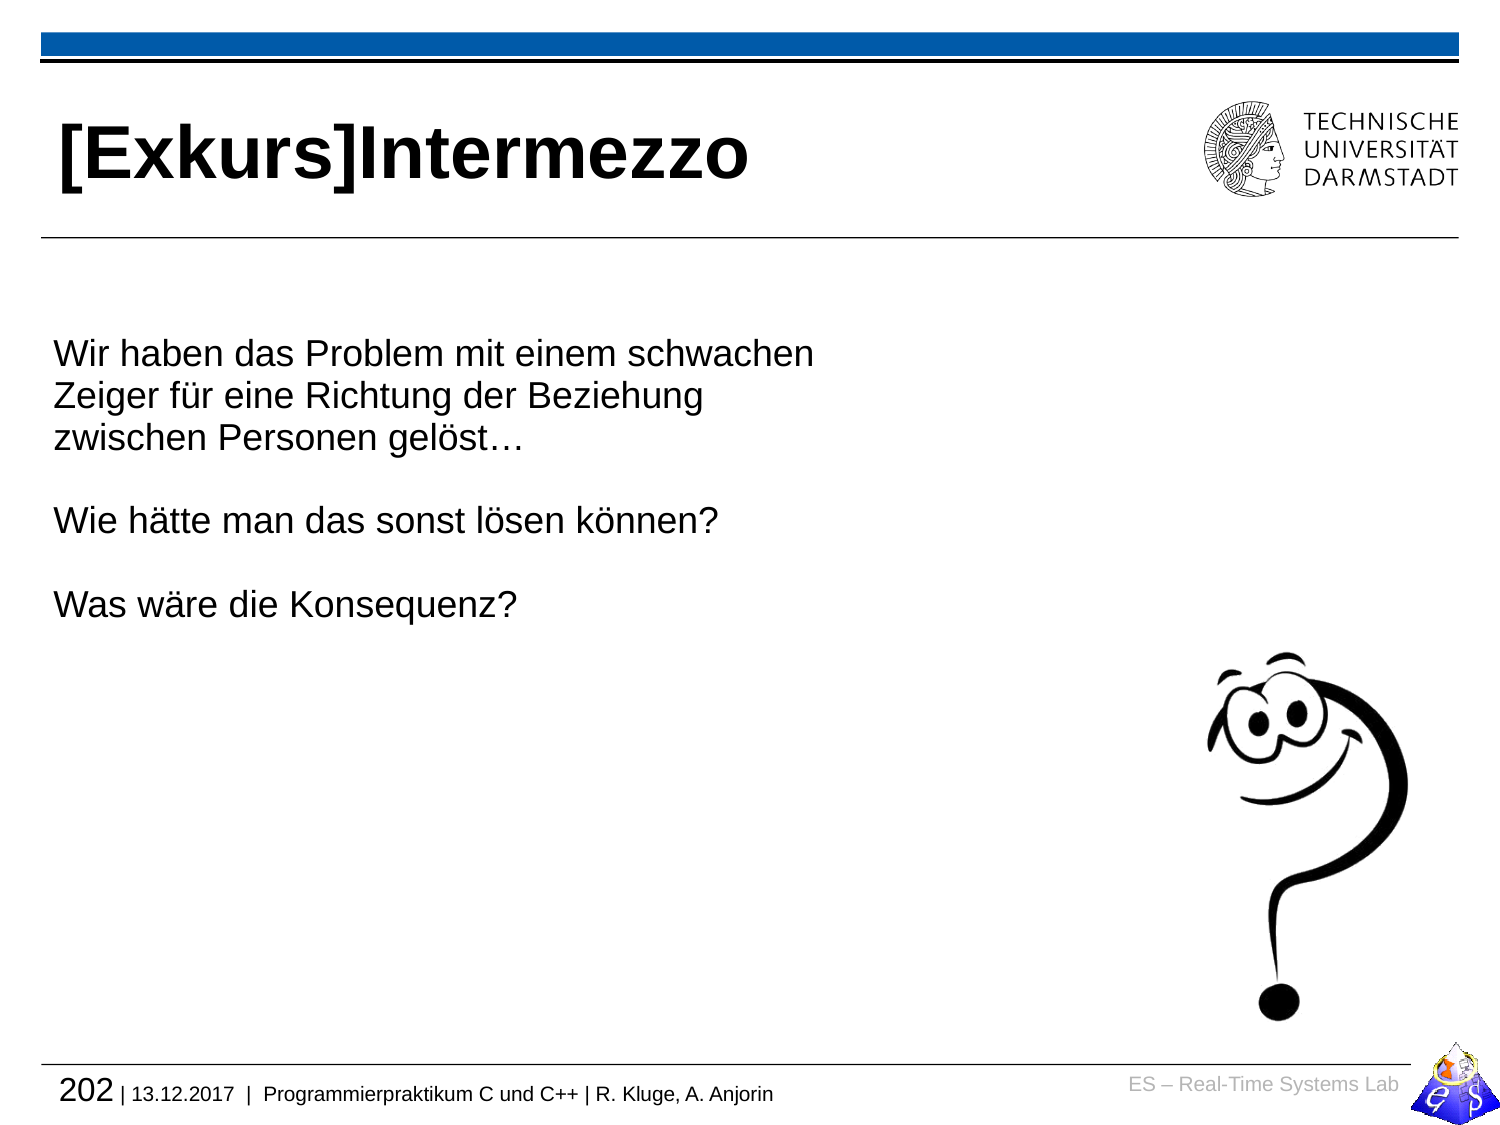

# [Exkurs]Intermezzo
Wir haben das Problem mit einem schwachen Zeiger für eine Richtung der Beziehung zwischen Personen gelöst…

Wie hätte man das sonst lösen können?

Was wäre die Konsequenz?